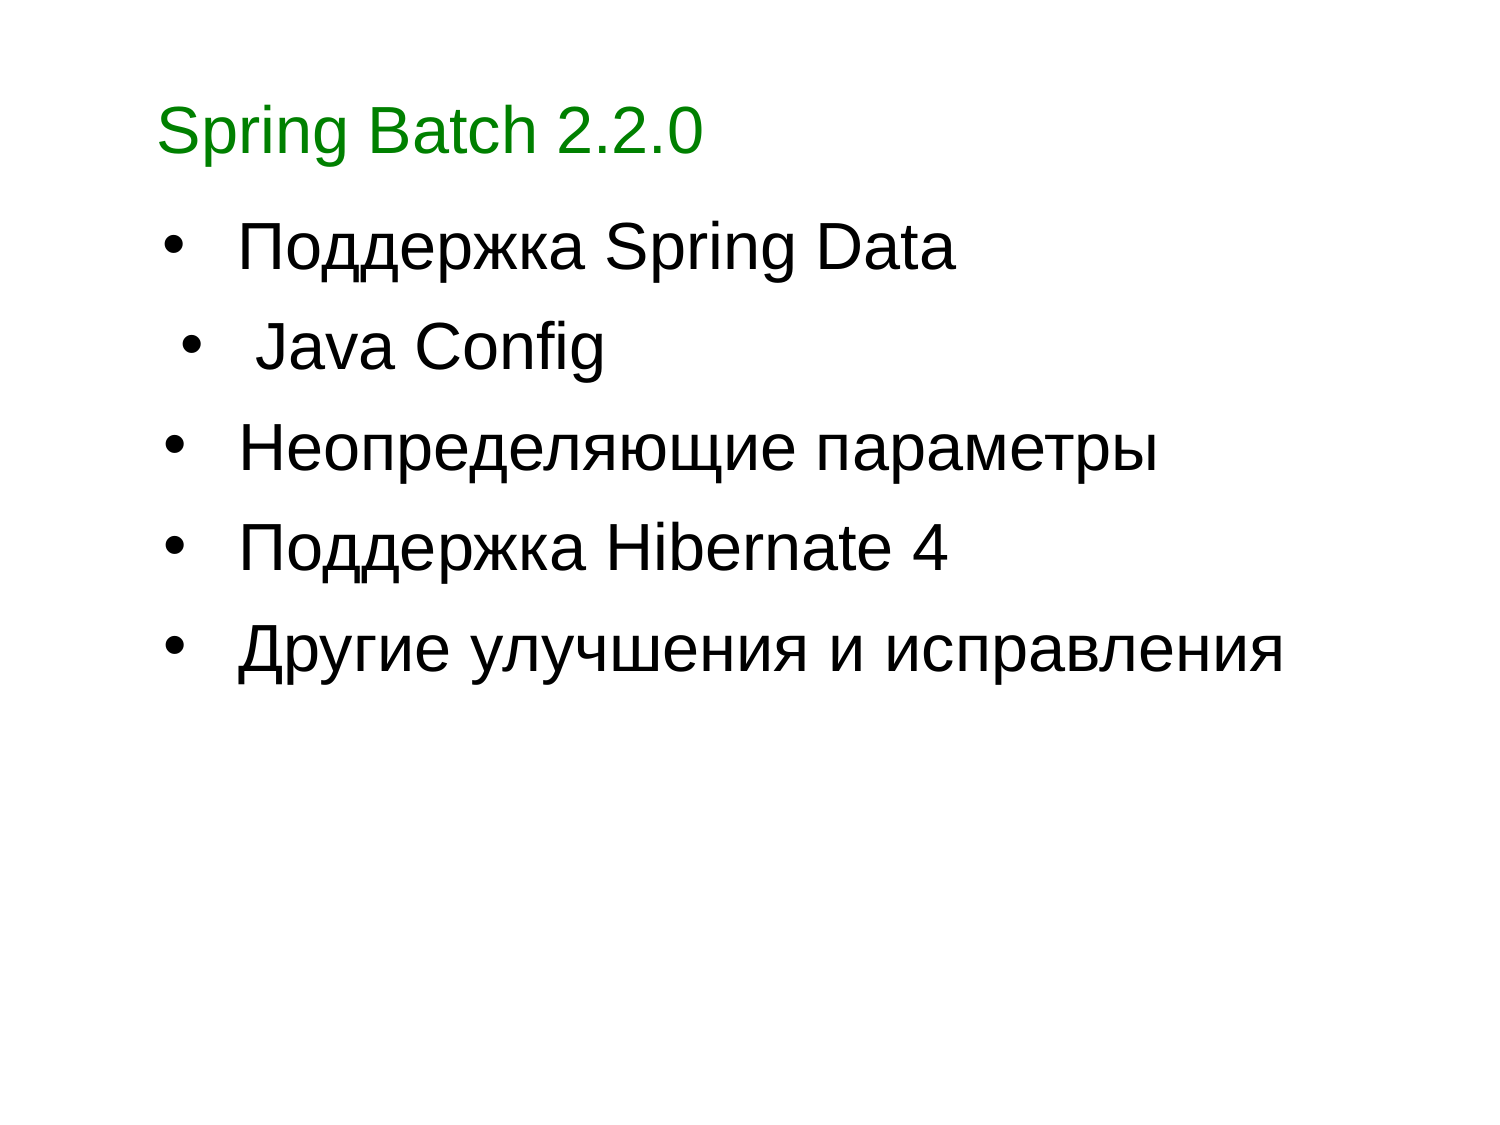

Spring Batch 2.2.0
Поддержка Spring Data
Java Config
Неопределяющие параметры
Поддержка Hibernate 4
Другие улучшения и исправления